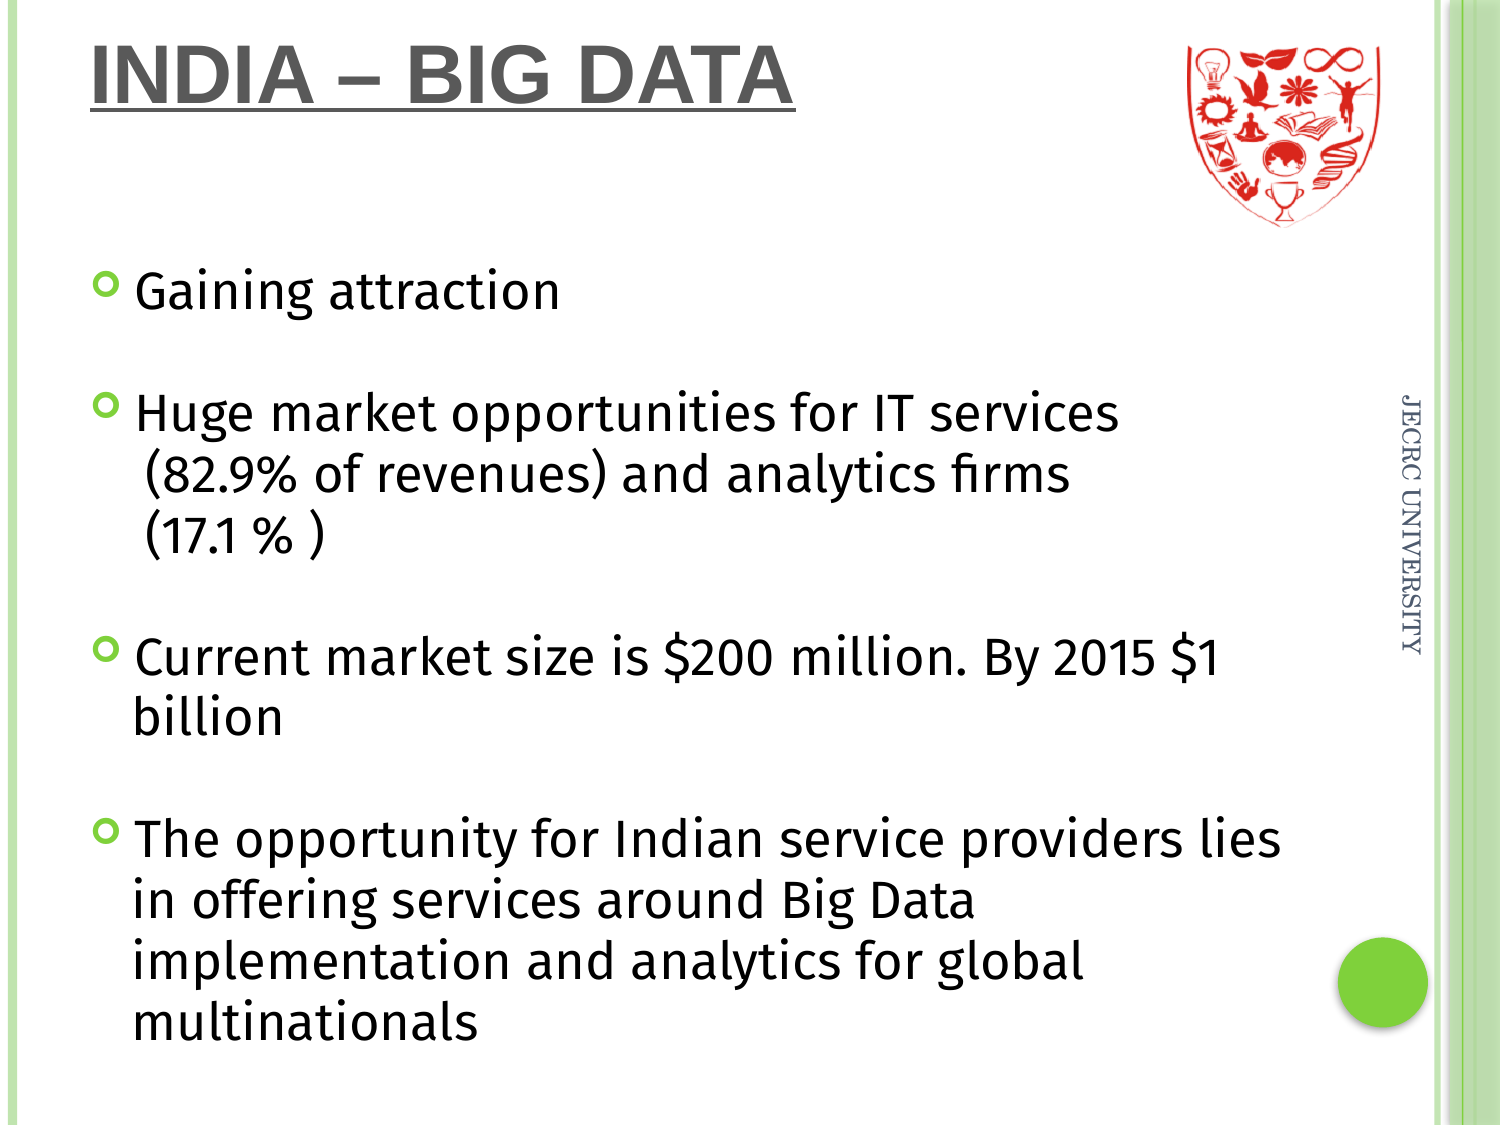

India – Big Data
Gaining attraction

Huge market opportunities for IT services
    (82.9% of revenues) and analytics firms
    (17.1 % )

Current market size is $200 million. By 2015 $1
   billion

The opportunity for Indian service providers lies
   in offering services around Big Data
   implementation and analytics for global
   multinationals

JECRC UNIVERSITY